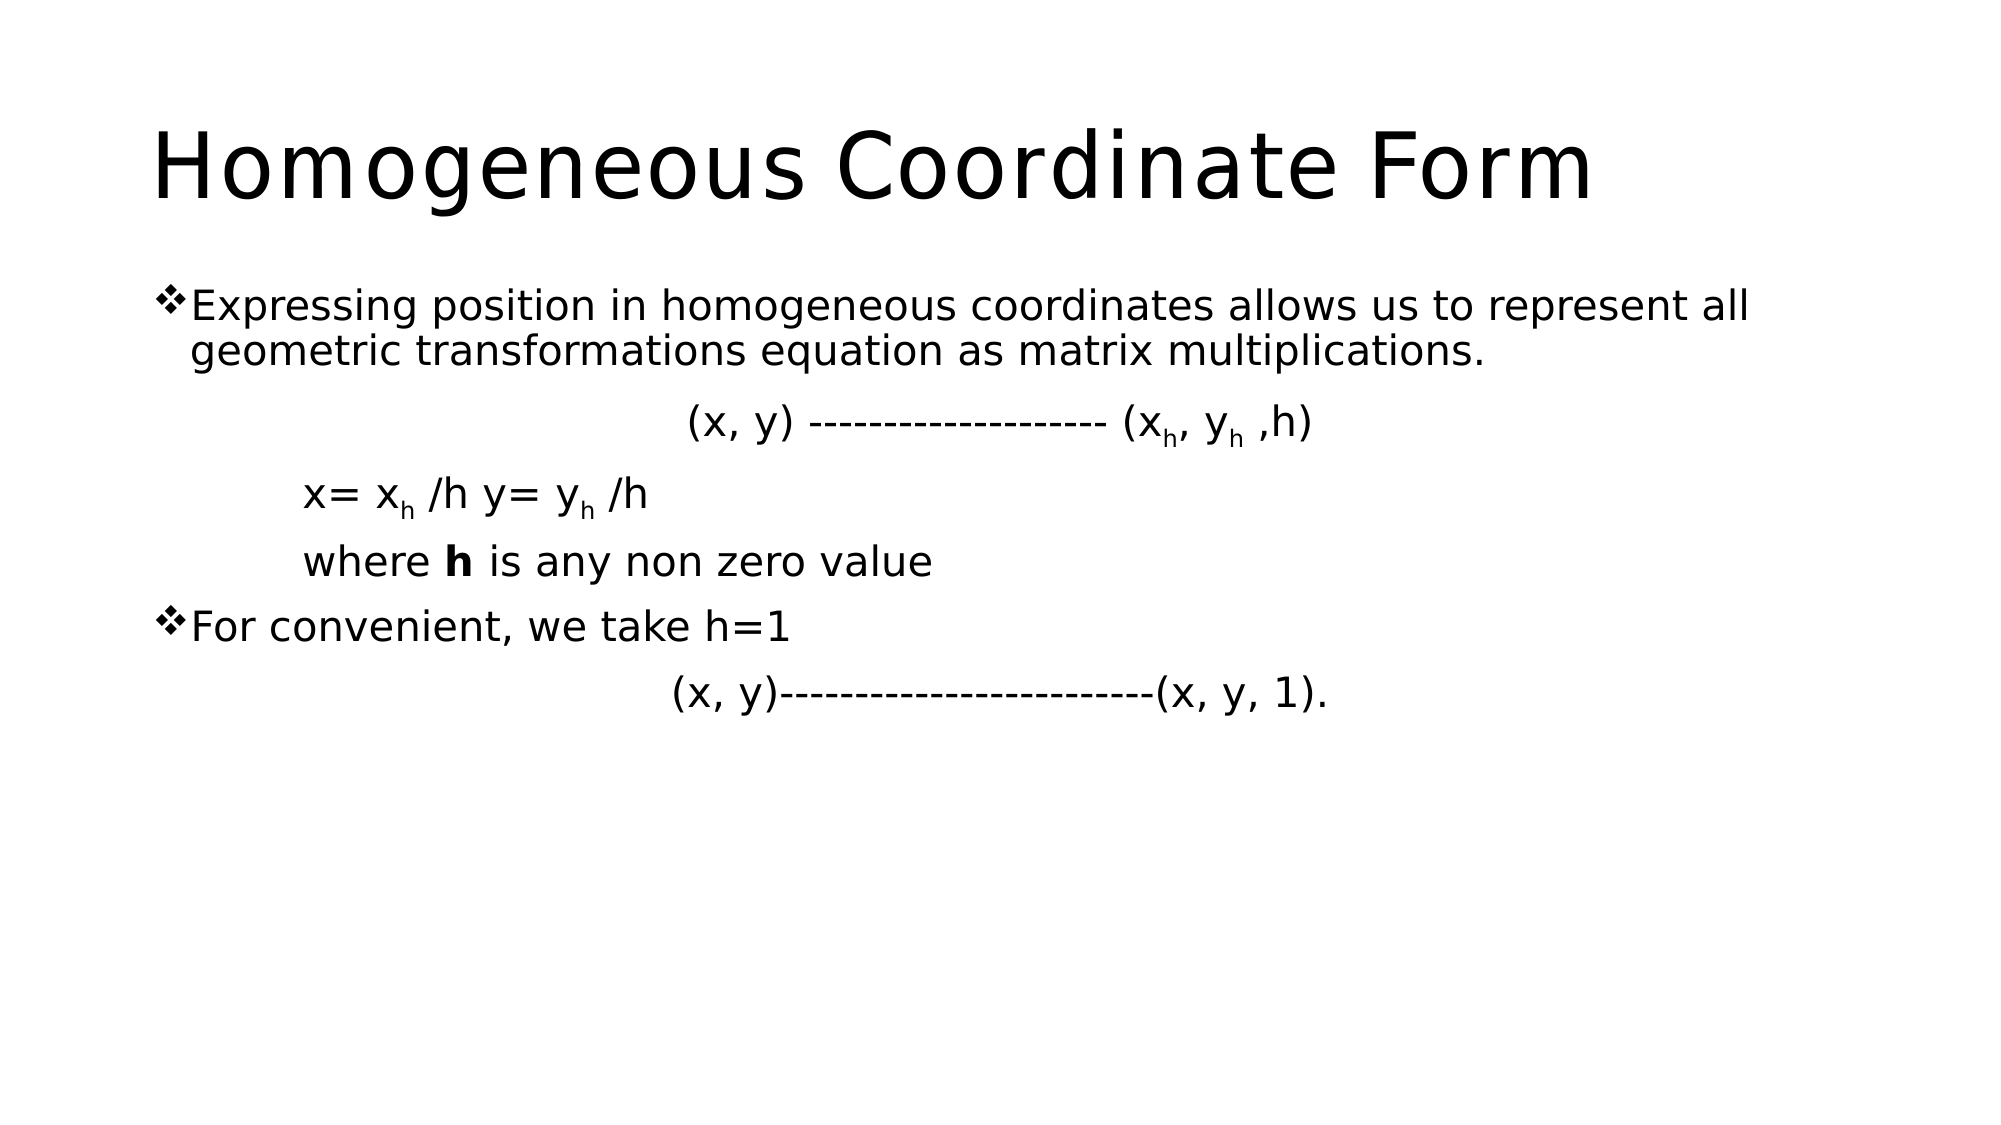

# Homogeneous Coordinate Form
Expressing position in homogeneous coordinates allows us to represent all geometric transformations equation as matrix multiplications.
(x, y) -------------------- (xh, yh ,h)
	x= xh /h y= yh /h
	where h is any non zero value
For convenient, we take h=1
(x, y)-------------------------(x, y, 1).